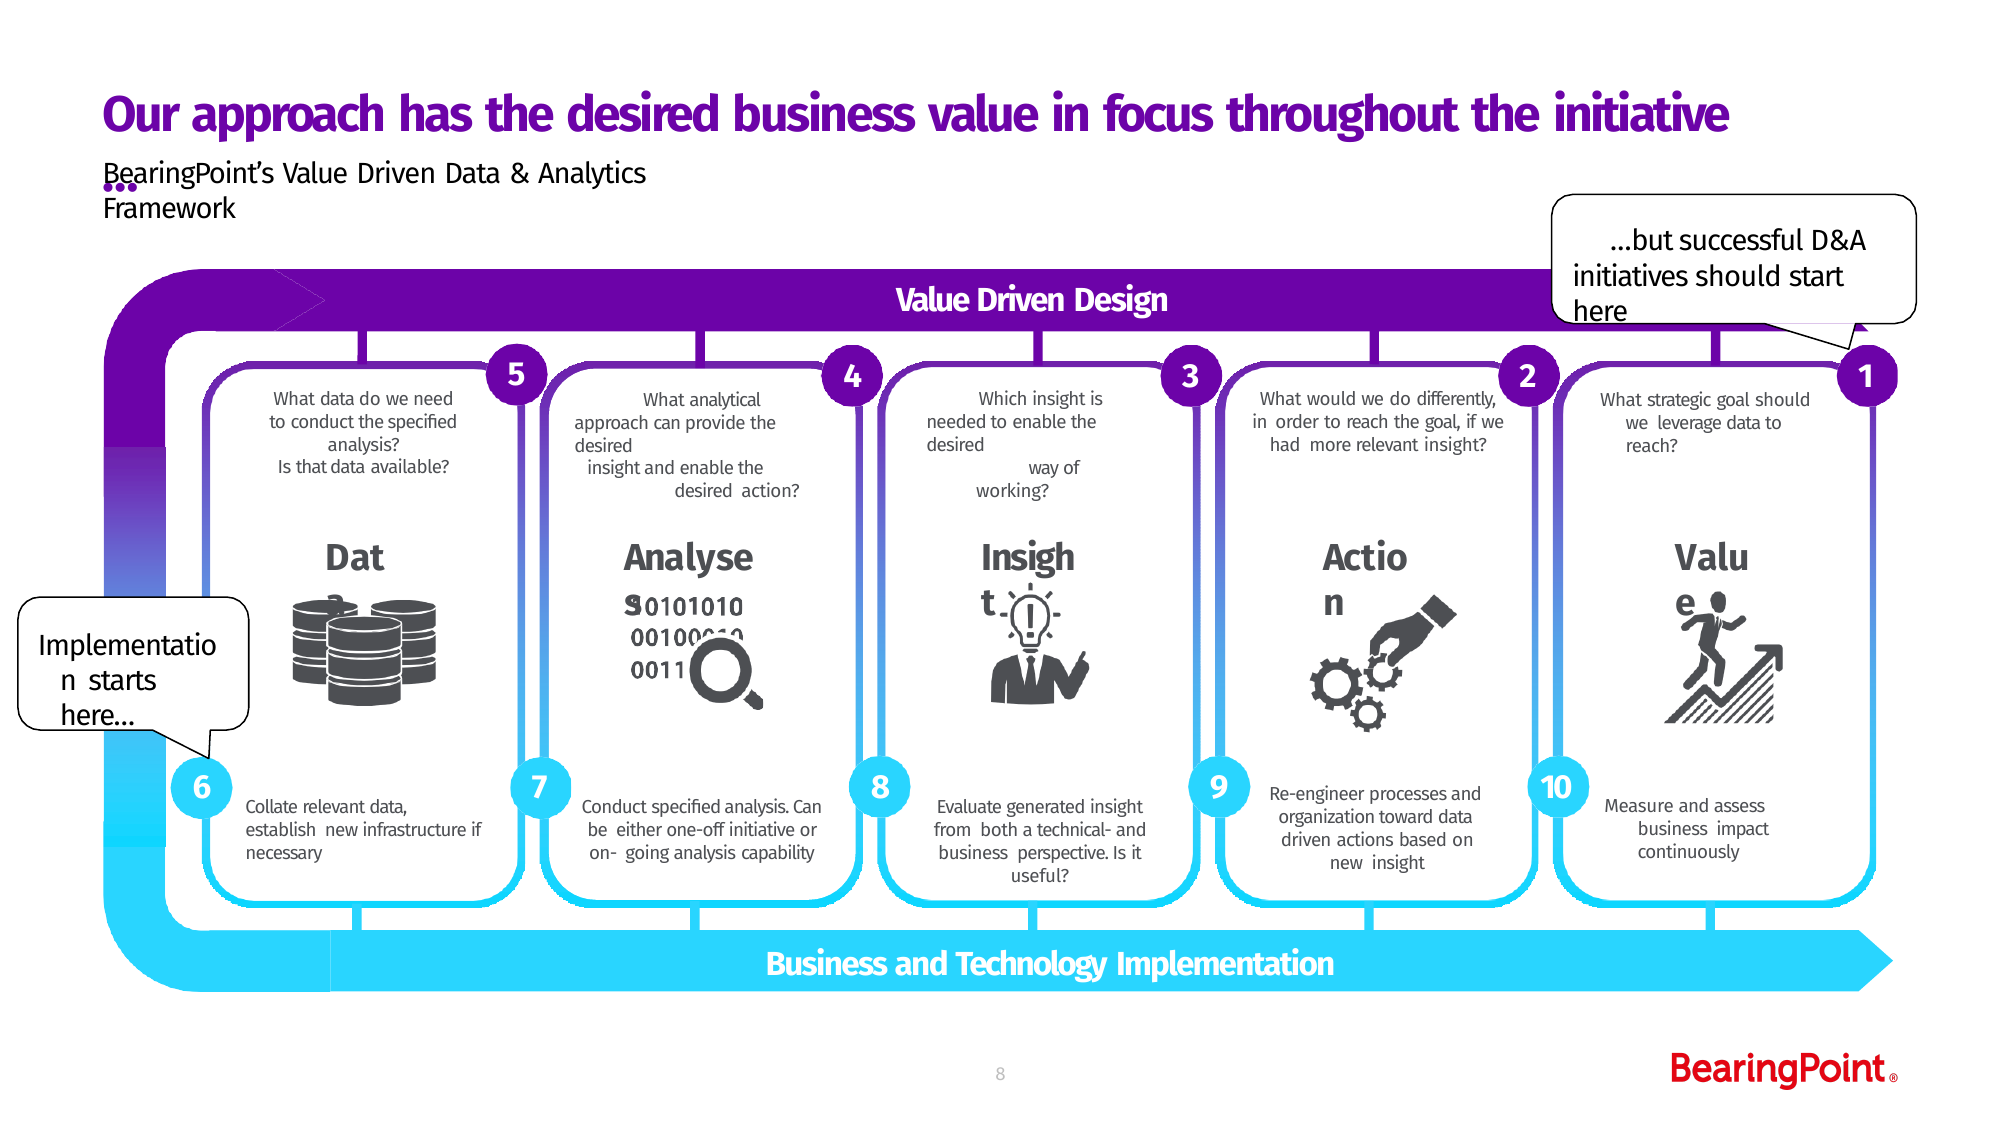

# Our approach has the desired business value in focus throughout the initiative …
BearingPoint’s Value Driven Data & Analytics Framework

…but successful D&A  initiatives should start here

Value Driven Design

5
4
3
2
1

What data do we need
to conduct the specified analysis?
Is that data available?
What would we do differently, in  order to reach the goal, if we had  more relevant insight?
Which insight is  needed to enable the desired
way of working?
What analytical  approach can provide the desired
insight and enable the desired  action?
What strategic goal should we  leverage data to reach?

Data
Analyses
Action
Value
Insight
Implementation  starts here…
6
7
8
9
10
Re-engineer processes and  organization toward data  driven actions based on new  insight
Measure and assess business  impact continuously
Collate relevant data, establish  new infrastructure if necessary
Conduct specified analysis. Can be  either one-off initiative or on-  going analysis capability
Evaluate generated insight from  both a technical- and business  perspective. Is it useful?

Business and Technology Implementation
8